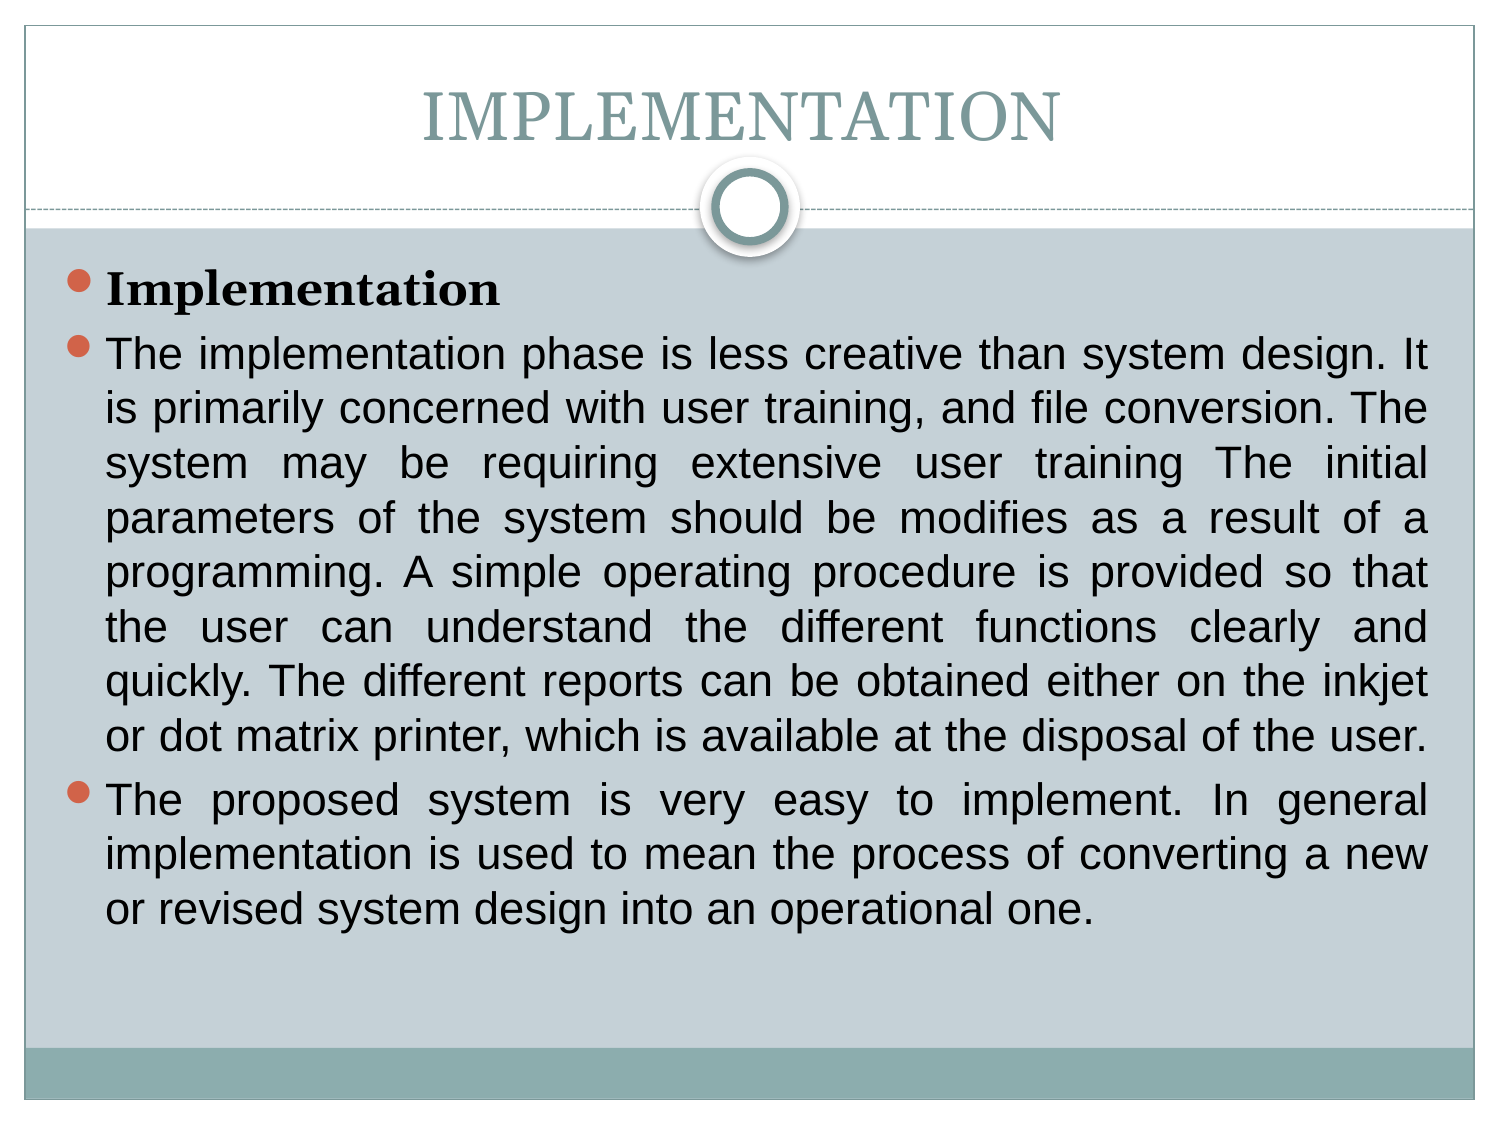

# IMPLEMENTATION
Implementation
The implementation phase is less creative than system design. It is primarily concerned with user training, and file conversion. The system may be requiring extensive user training The initial parameters of the system should be modifies as a result of a programming. A simple operating procedure is provided so that the user can understand the different functions clearly and quickly. The different reports can be obtained either on the inkjet or dot matrix printer, which is available at the disposal of the user.
The proposed system is very easy to implement. In general implementation is used to mean the process of converting a new or revised system design into an operational one.